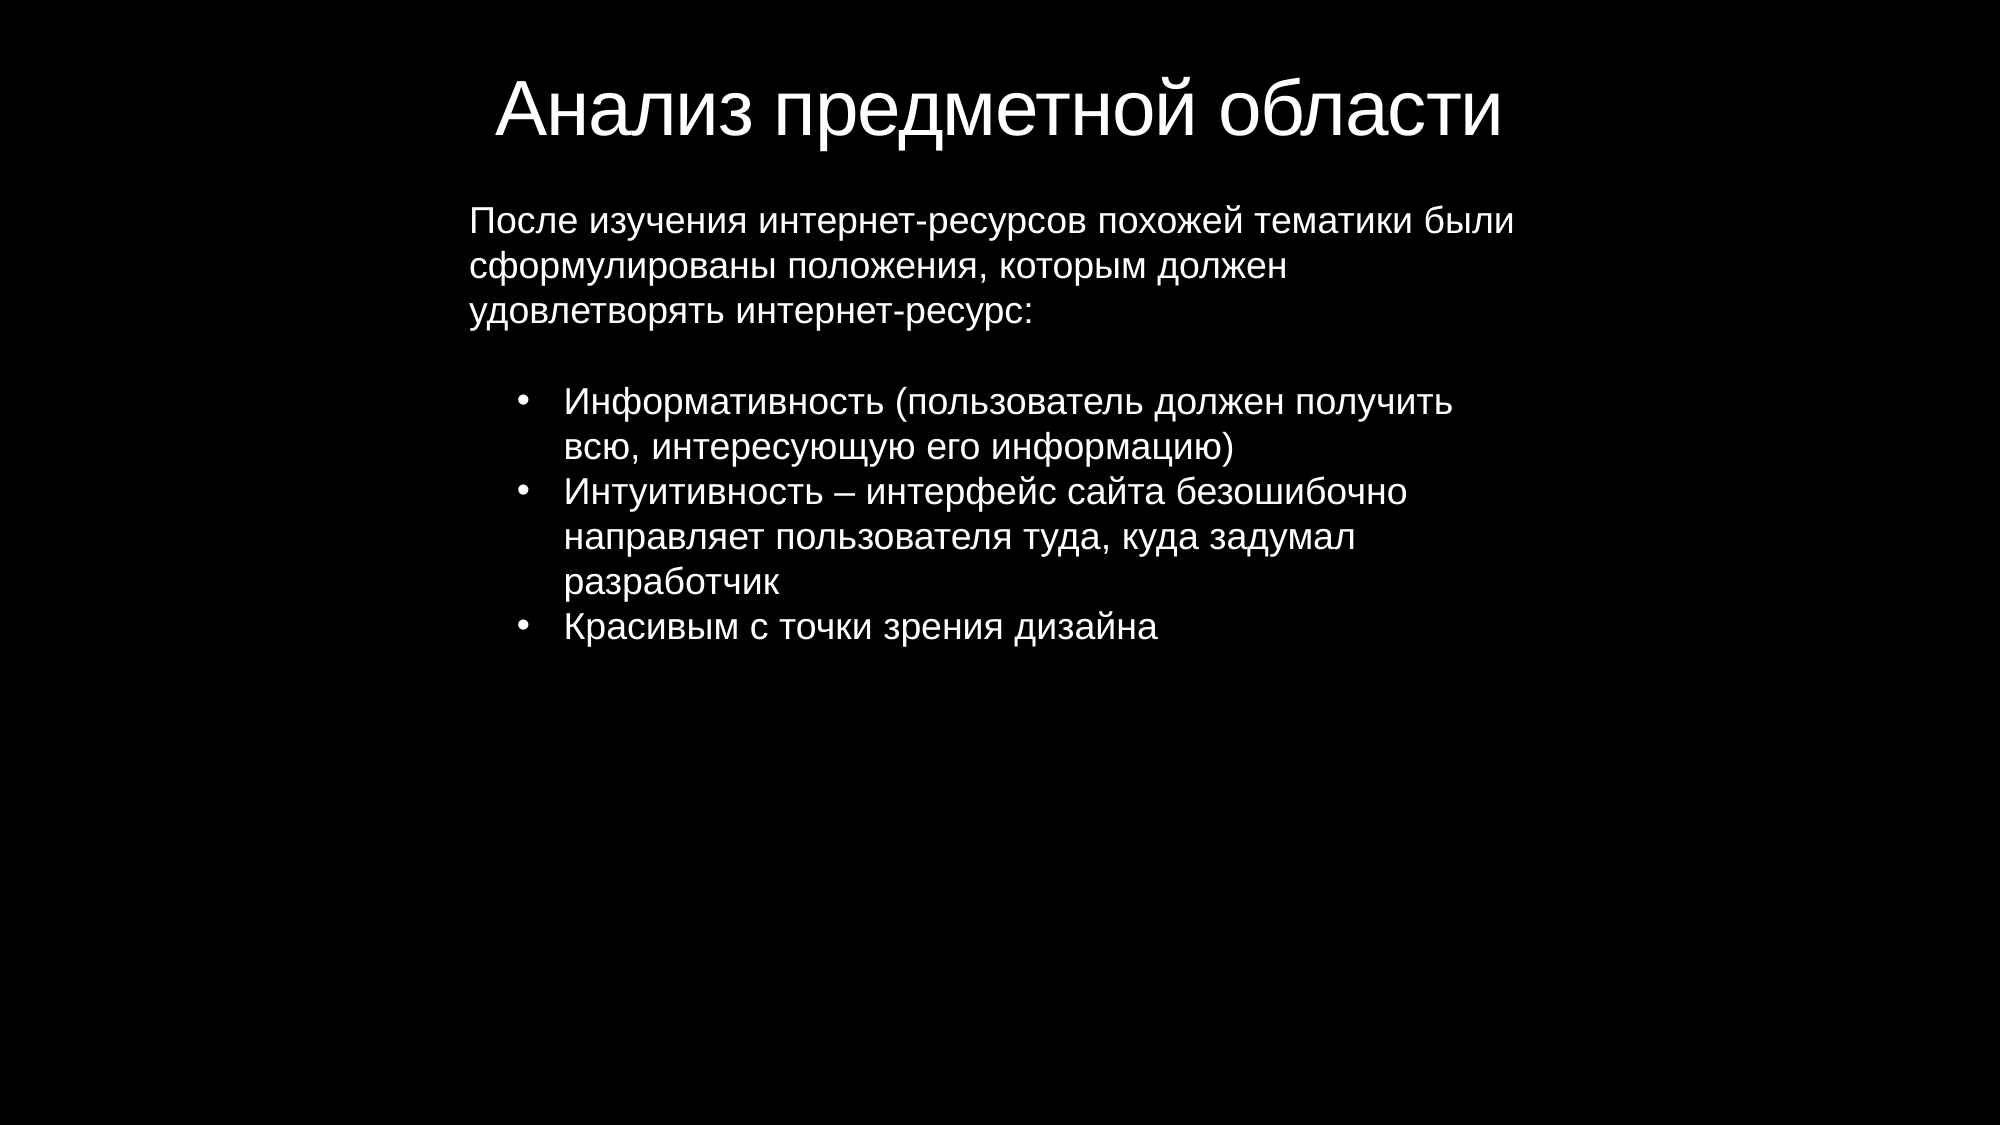

Анализ предметной области
После изучения интернет-ресурсов похожей тематики были сформулированы положения, которым должен удовлетворять интернет-ресурс:
Информативность (пользователь должен получить всю, интересующую его информацию)
Интуитивность – интерфейс сайта безошибочно направляет пользователя туда, куда задумал разработчик
Красивым с точки зрения дизайна